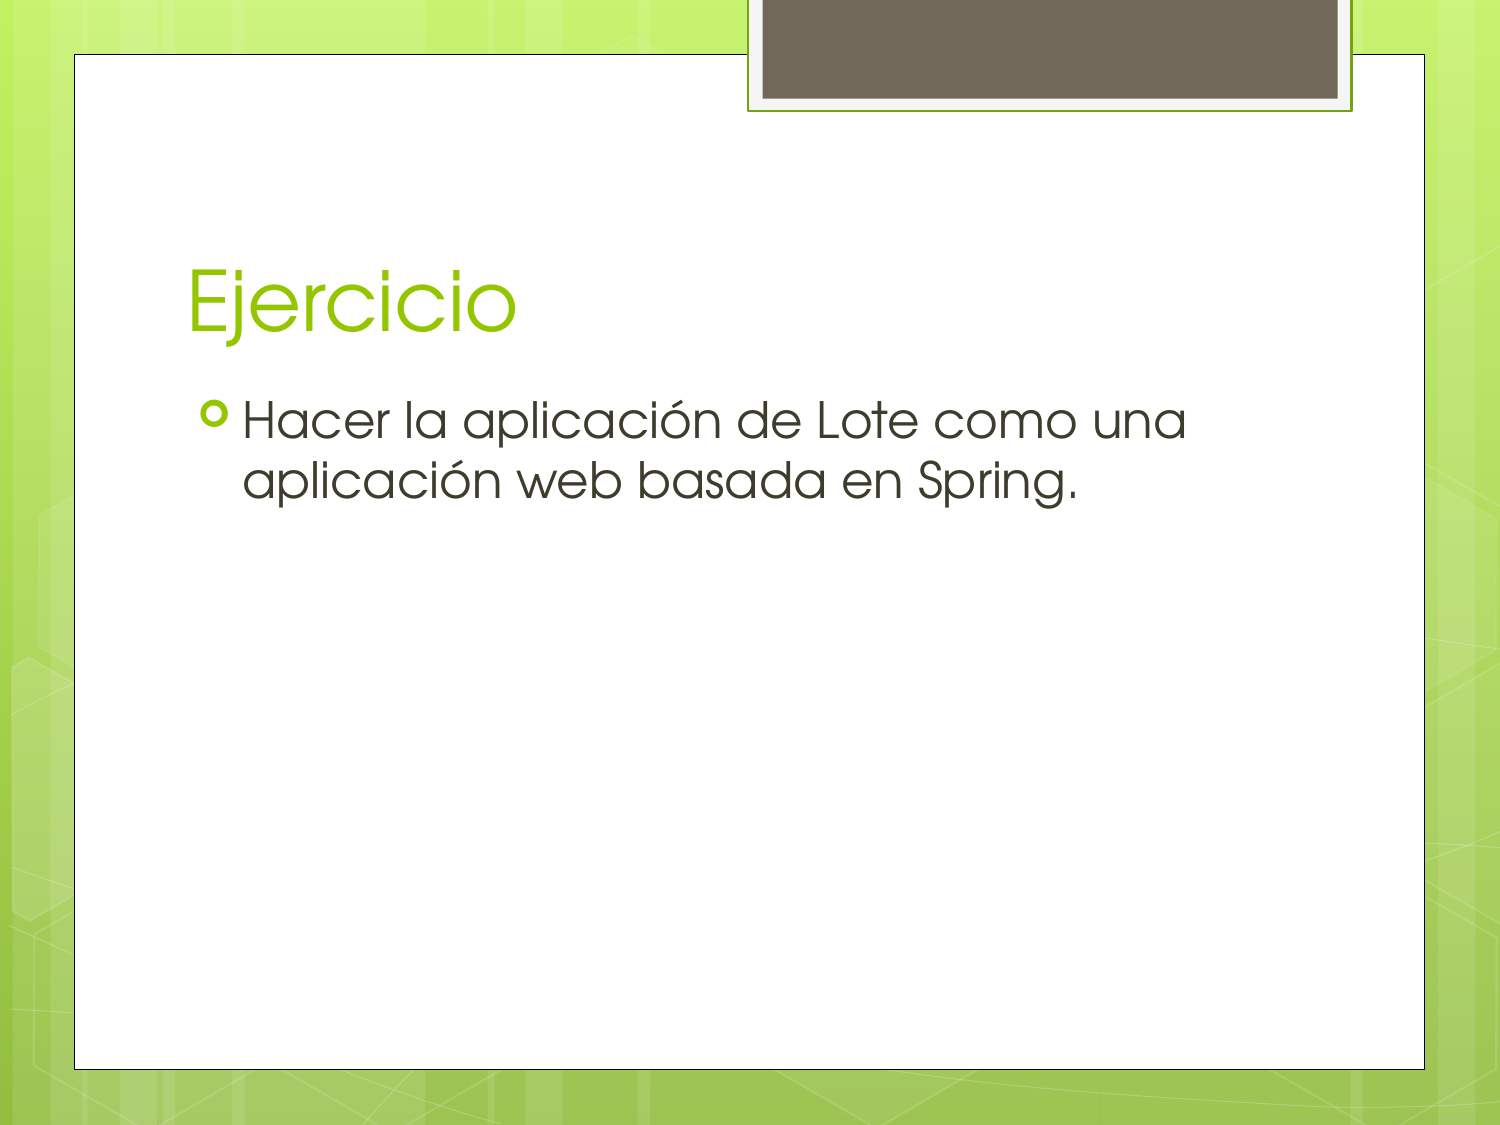

# Ejercicio
Hacer la aplicación de Lote como una aplicación web basada en Spring.